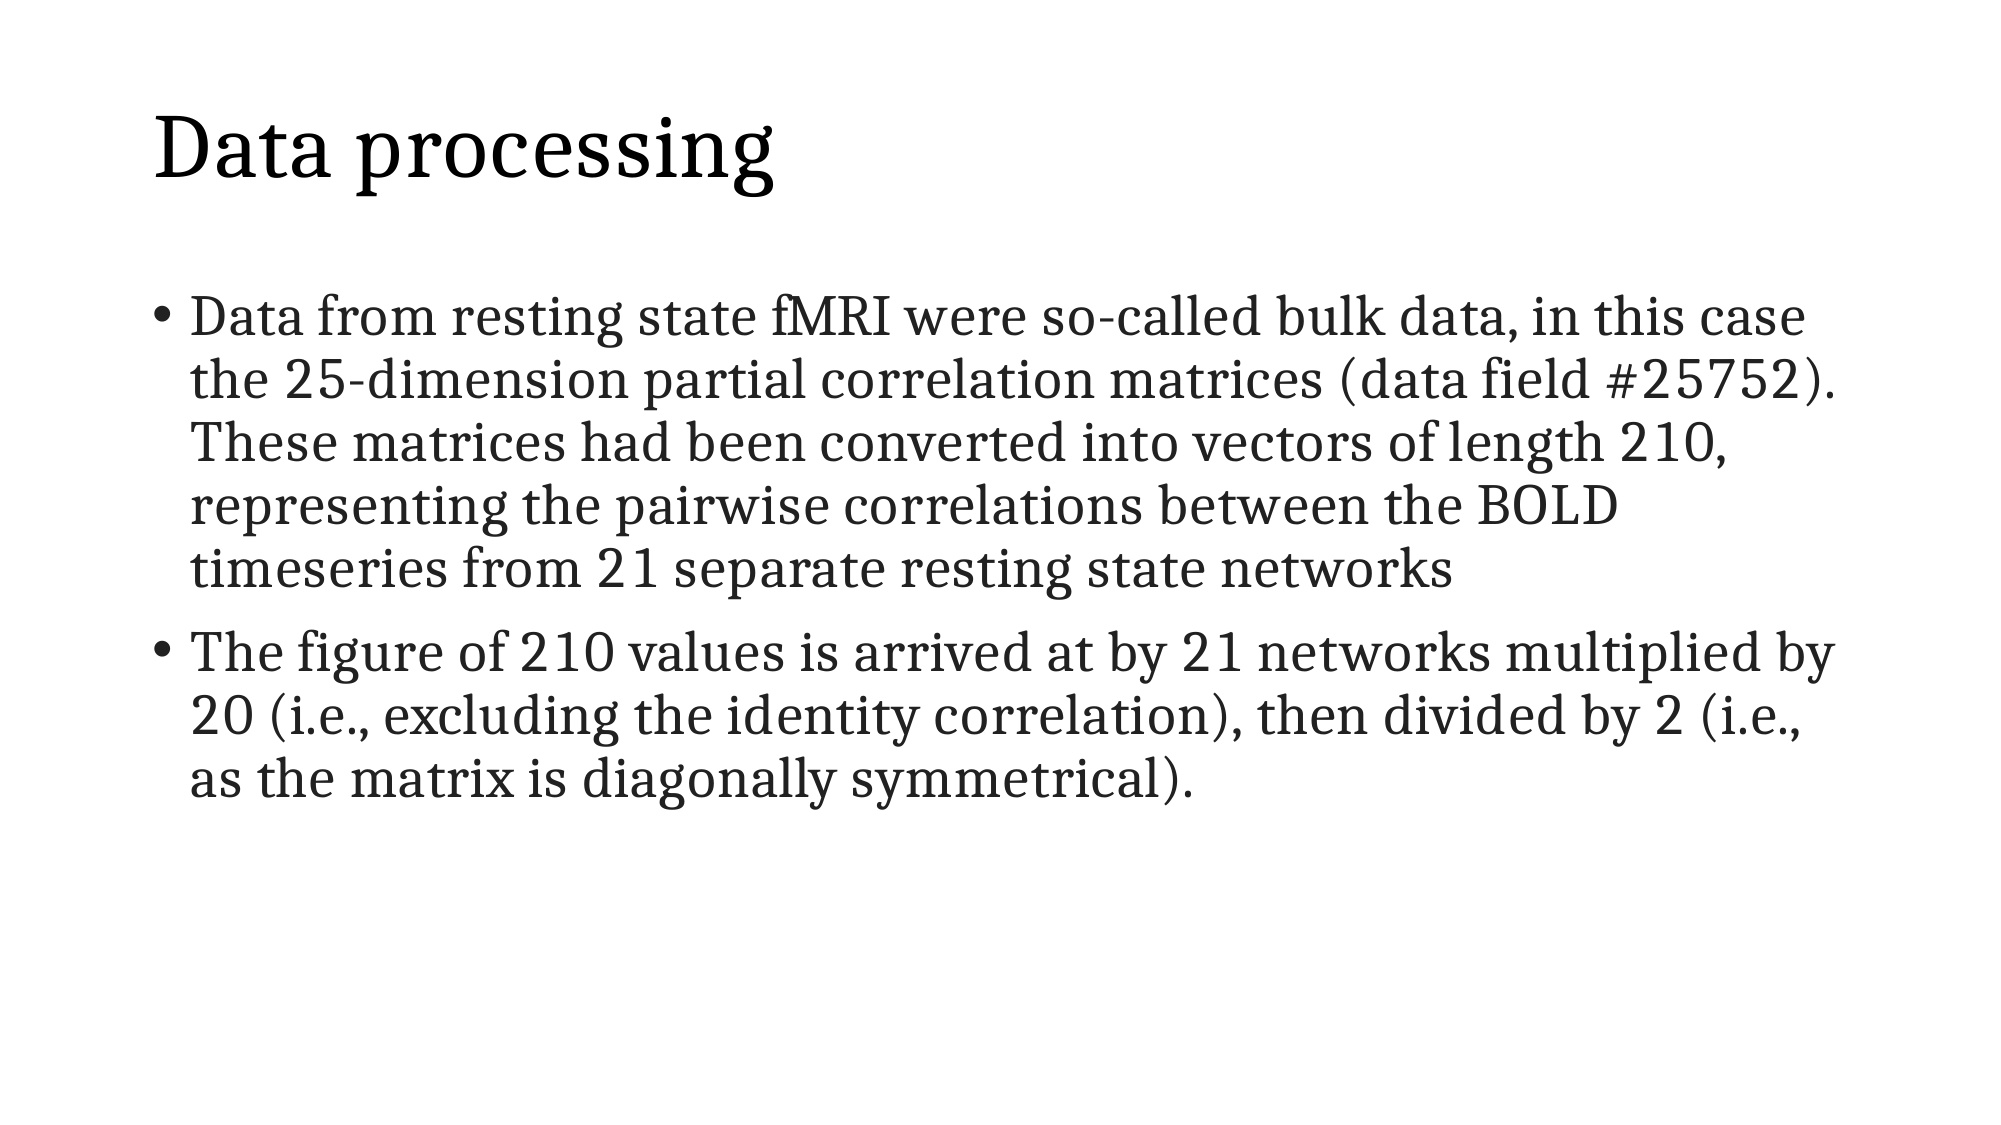

# Data processing
Data from resting state fMRI were so-called bulk data, in this case the 25-dimension partial correlation matrices (data field #25752). These matrices had been converted into vectors of length 210, representing the pairwise correlations between the BOLD timeseries from 21 separate resting state networks
The figure of 210 values is arrived at by 21 networks multiplied by 20 (i.e., excluding the identity correlation), then divided by 2 (i.e., as the matrix is diagonally symmetrical).